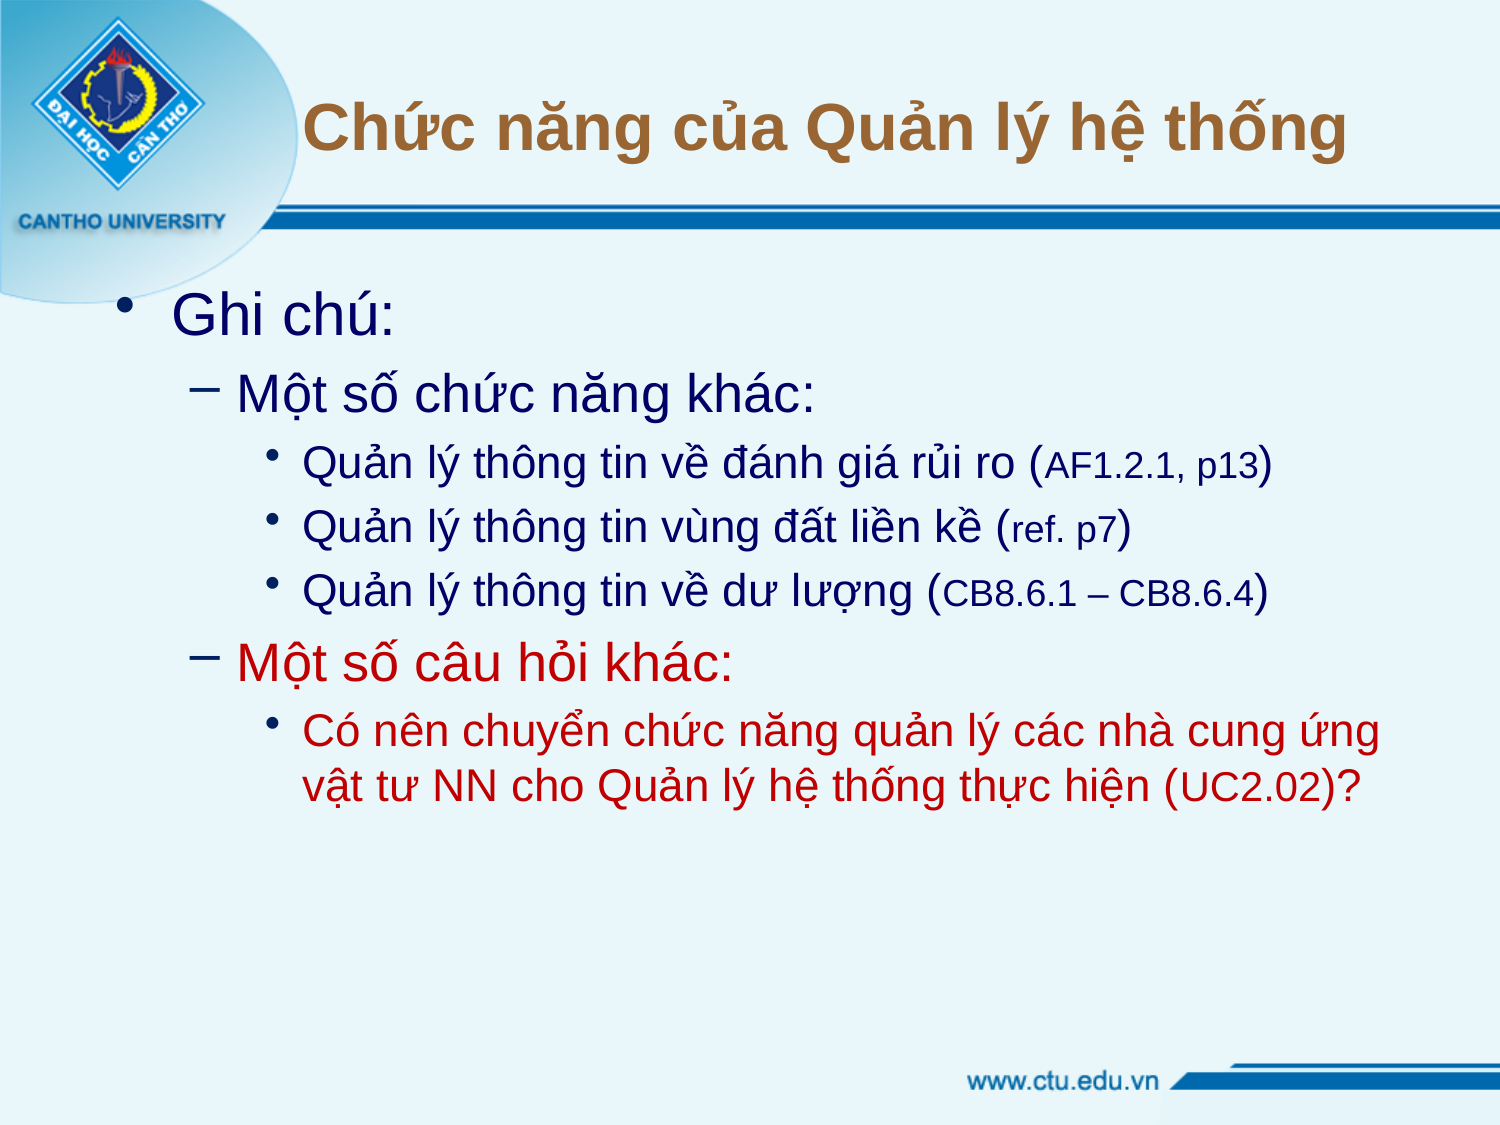

# Chức năng của Quản lý hệ thống
Ghi chú:
Một số chức năng khác:
Quản lý thông tin về đánh giá rủi ro (AF1.2.1, p13)
Quản lý thông tin vùng đất liền kề (ref. p7)
Quản lý thông tin về dư lượng (CB8.6.1 – CB8.6.4)
Một số câu hỏi khác:
Có nên chuyển chức năng quản lý các nhà cung ứng vật tư NN cho Quản lý hệ thống thực hiện (UC2.02)?